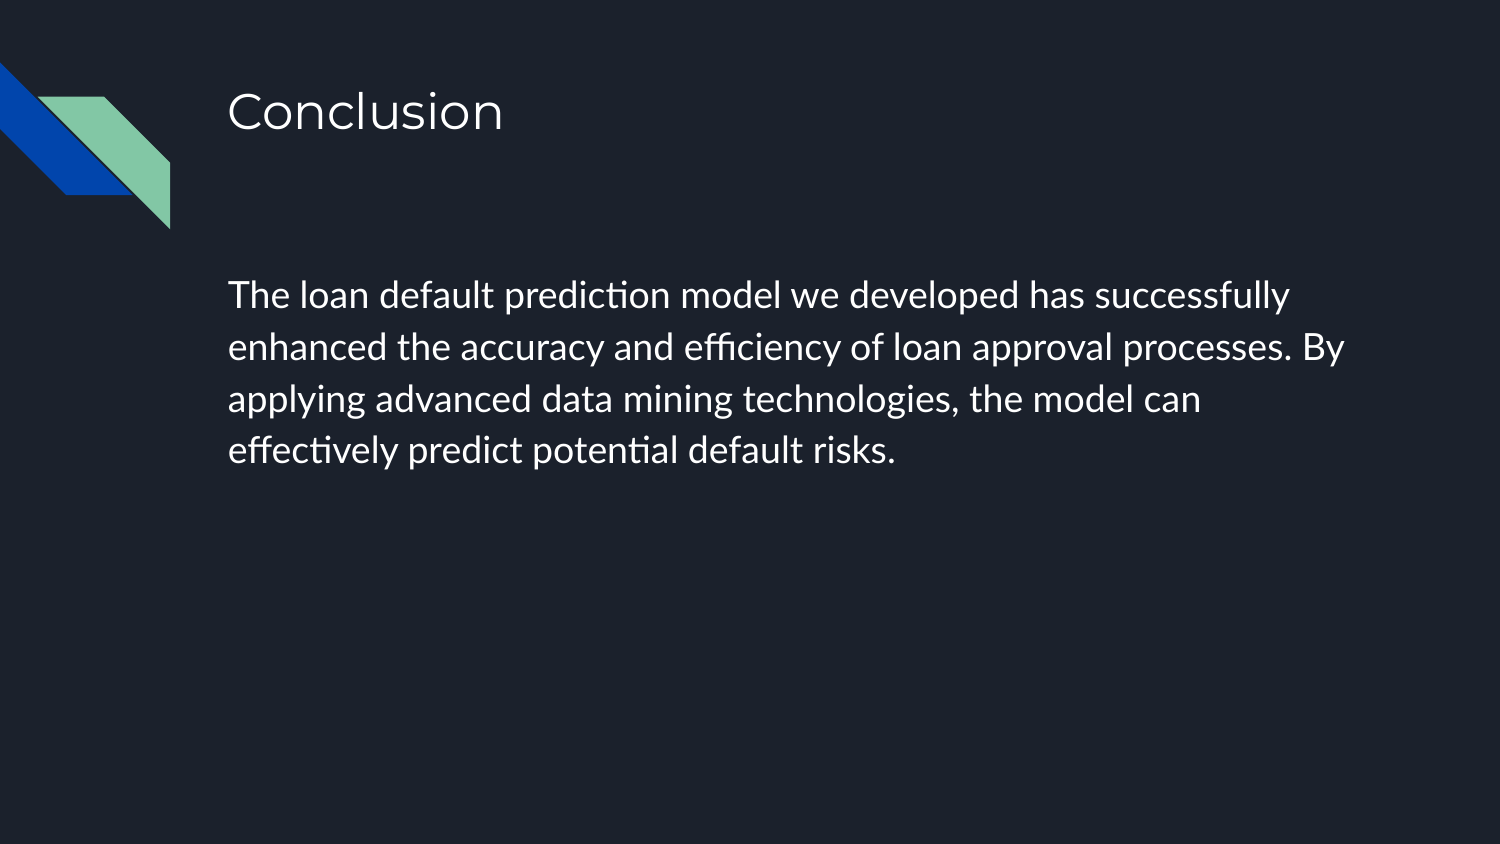

# Conclusion
The loan default prediction model we developed has successfully enhanced the accuracy and efficiency of loan approval processes. By applying advanced data mining technologies, the model can effectively predict potential default risks.